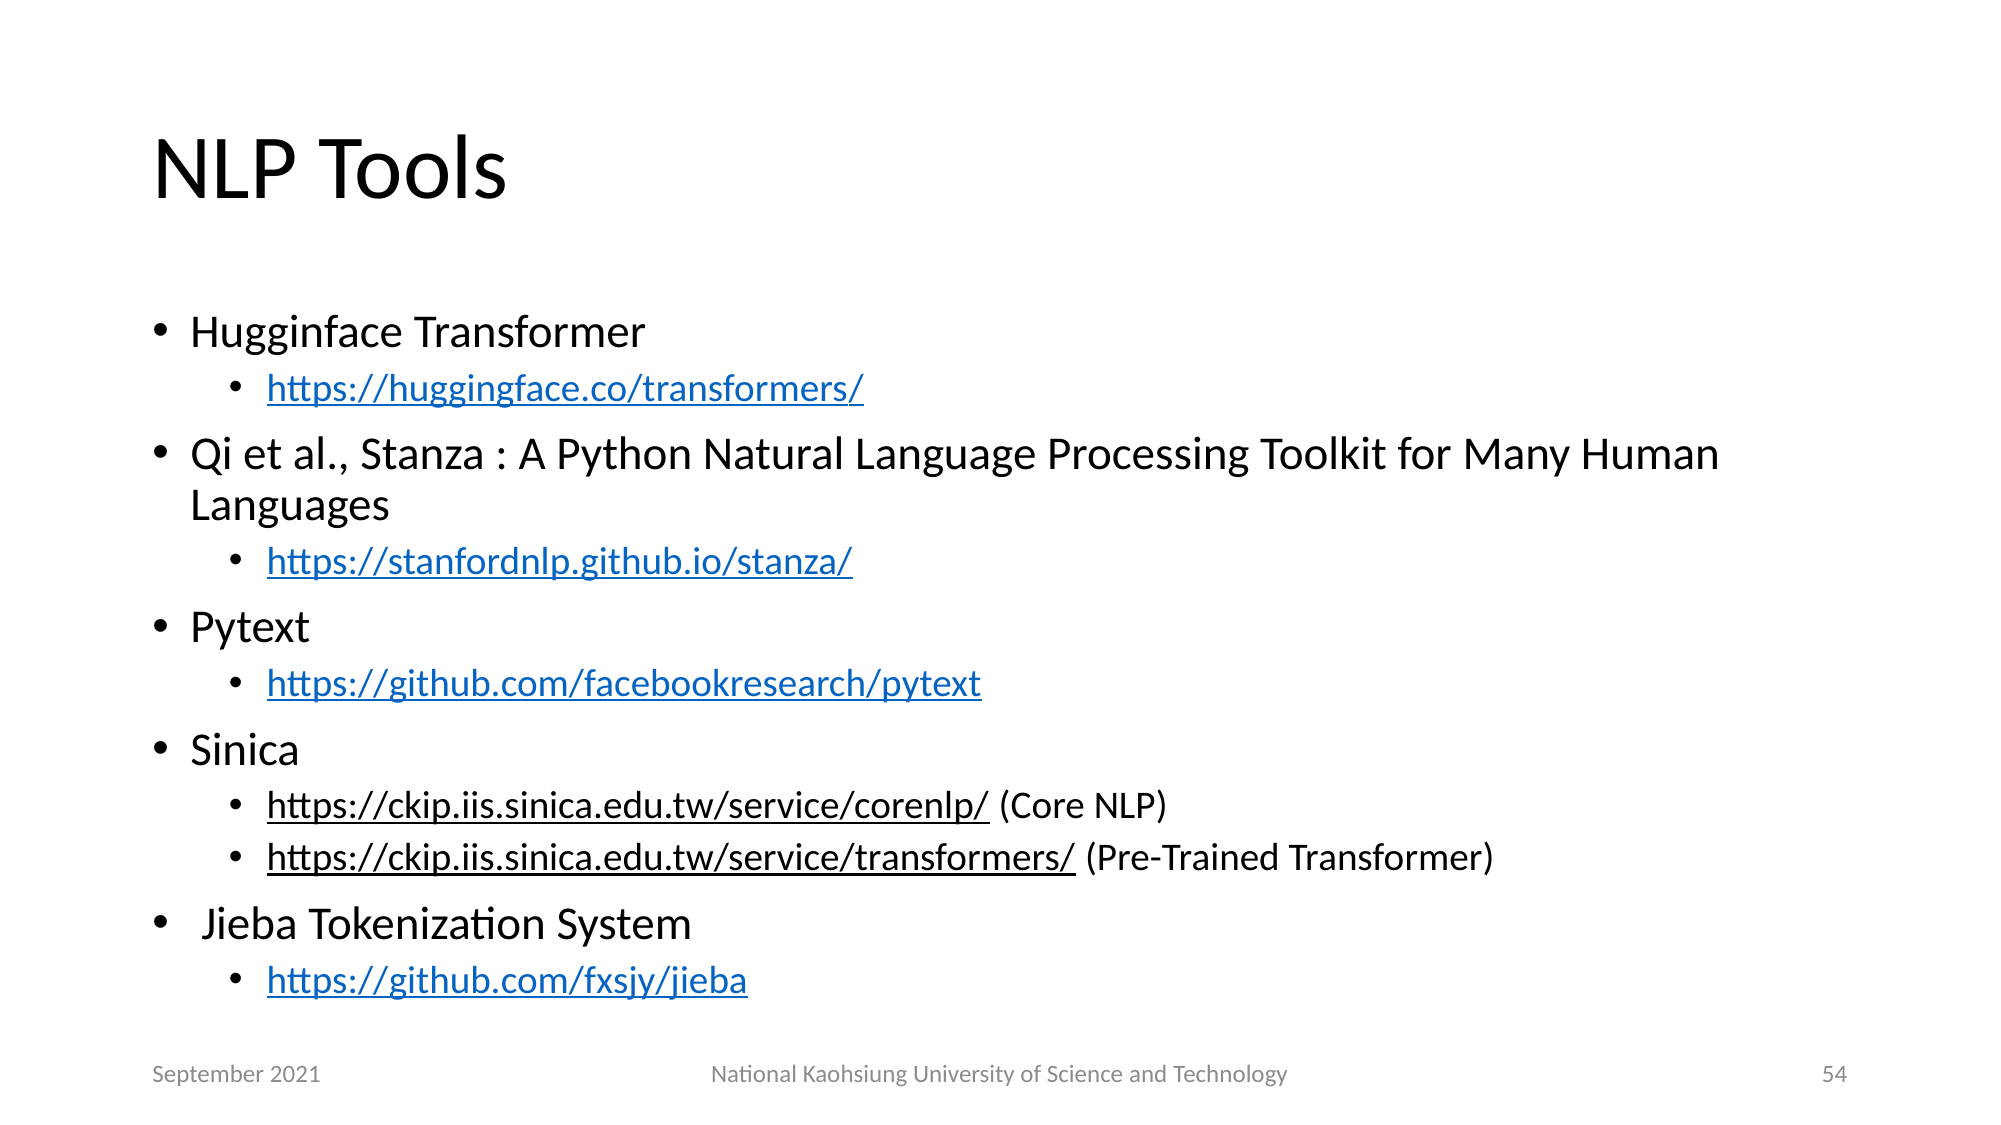

# NLP Tools
Hugginface Transformer
https://huggingface.co/transformers/
Qi et al., Stanza : A Python Natural Language Processing Toolkit for Many Human Languages
https://stanfordnlp.github.io/stanza/
Pytext
https://github.com/facebookresearch/pytext
Sinica
https://ckip.iis.sinica.edu.tw/service/corenlp/ (Core NLP)
https://ckip.iis.sinica.edu.tw/service/transformers/ (Pre-Trained Transformer)
 Jieba Tokenization System
https://github.com/fxsjy/jieba

September 2021
National Kaohsiung University of Science and Technology
54